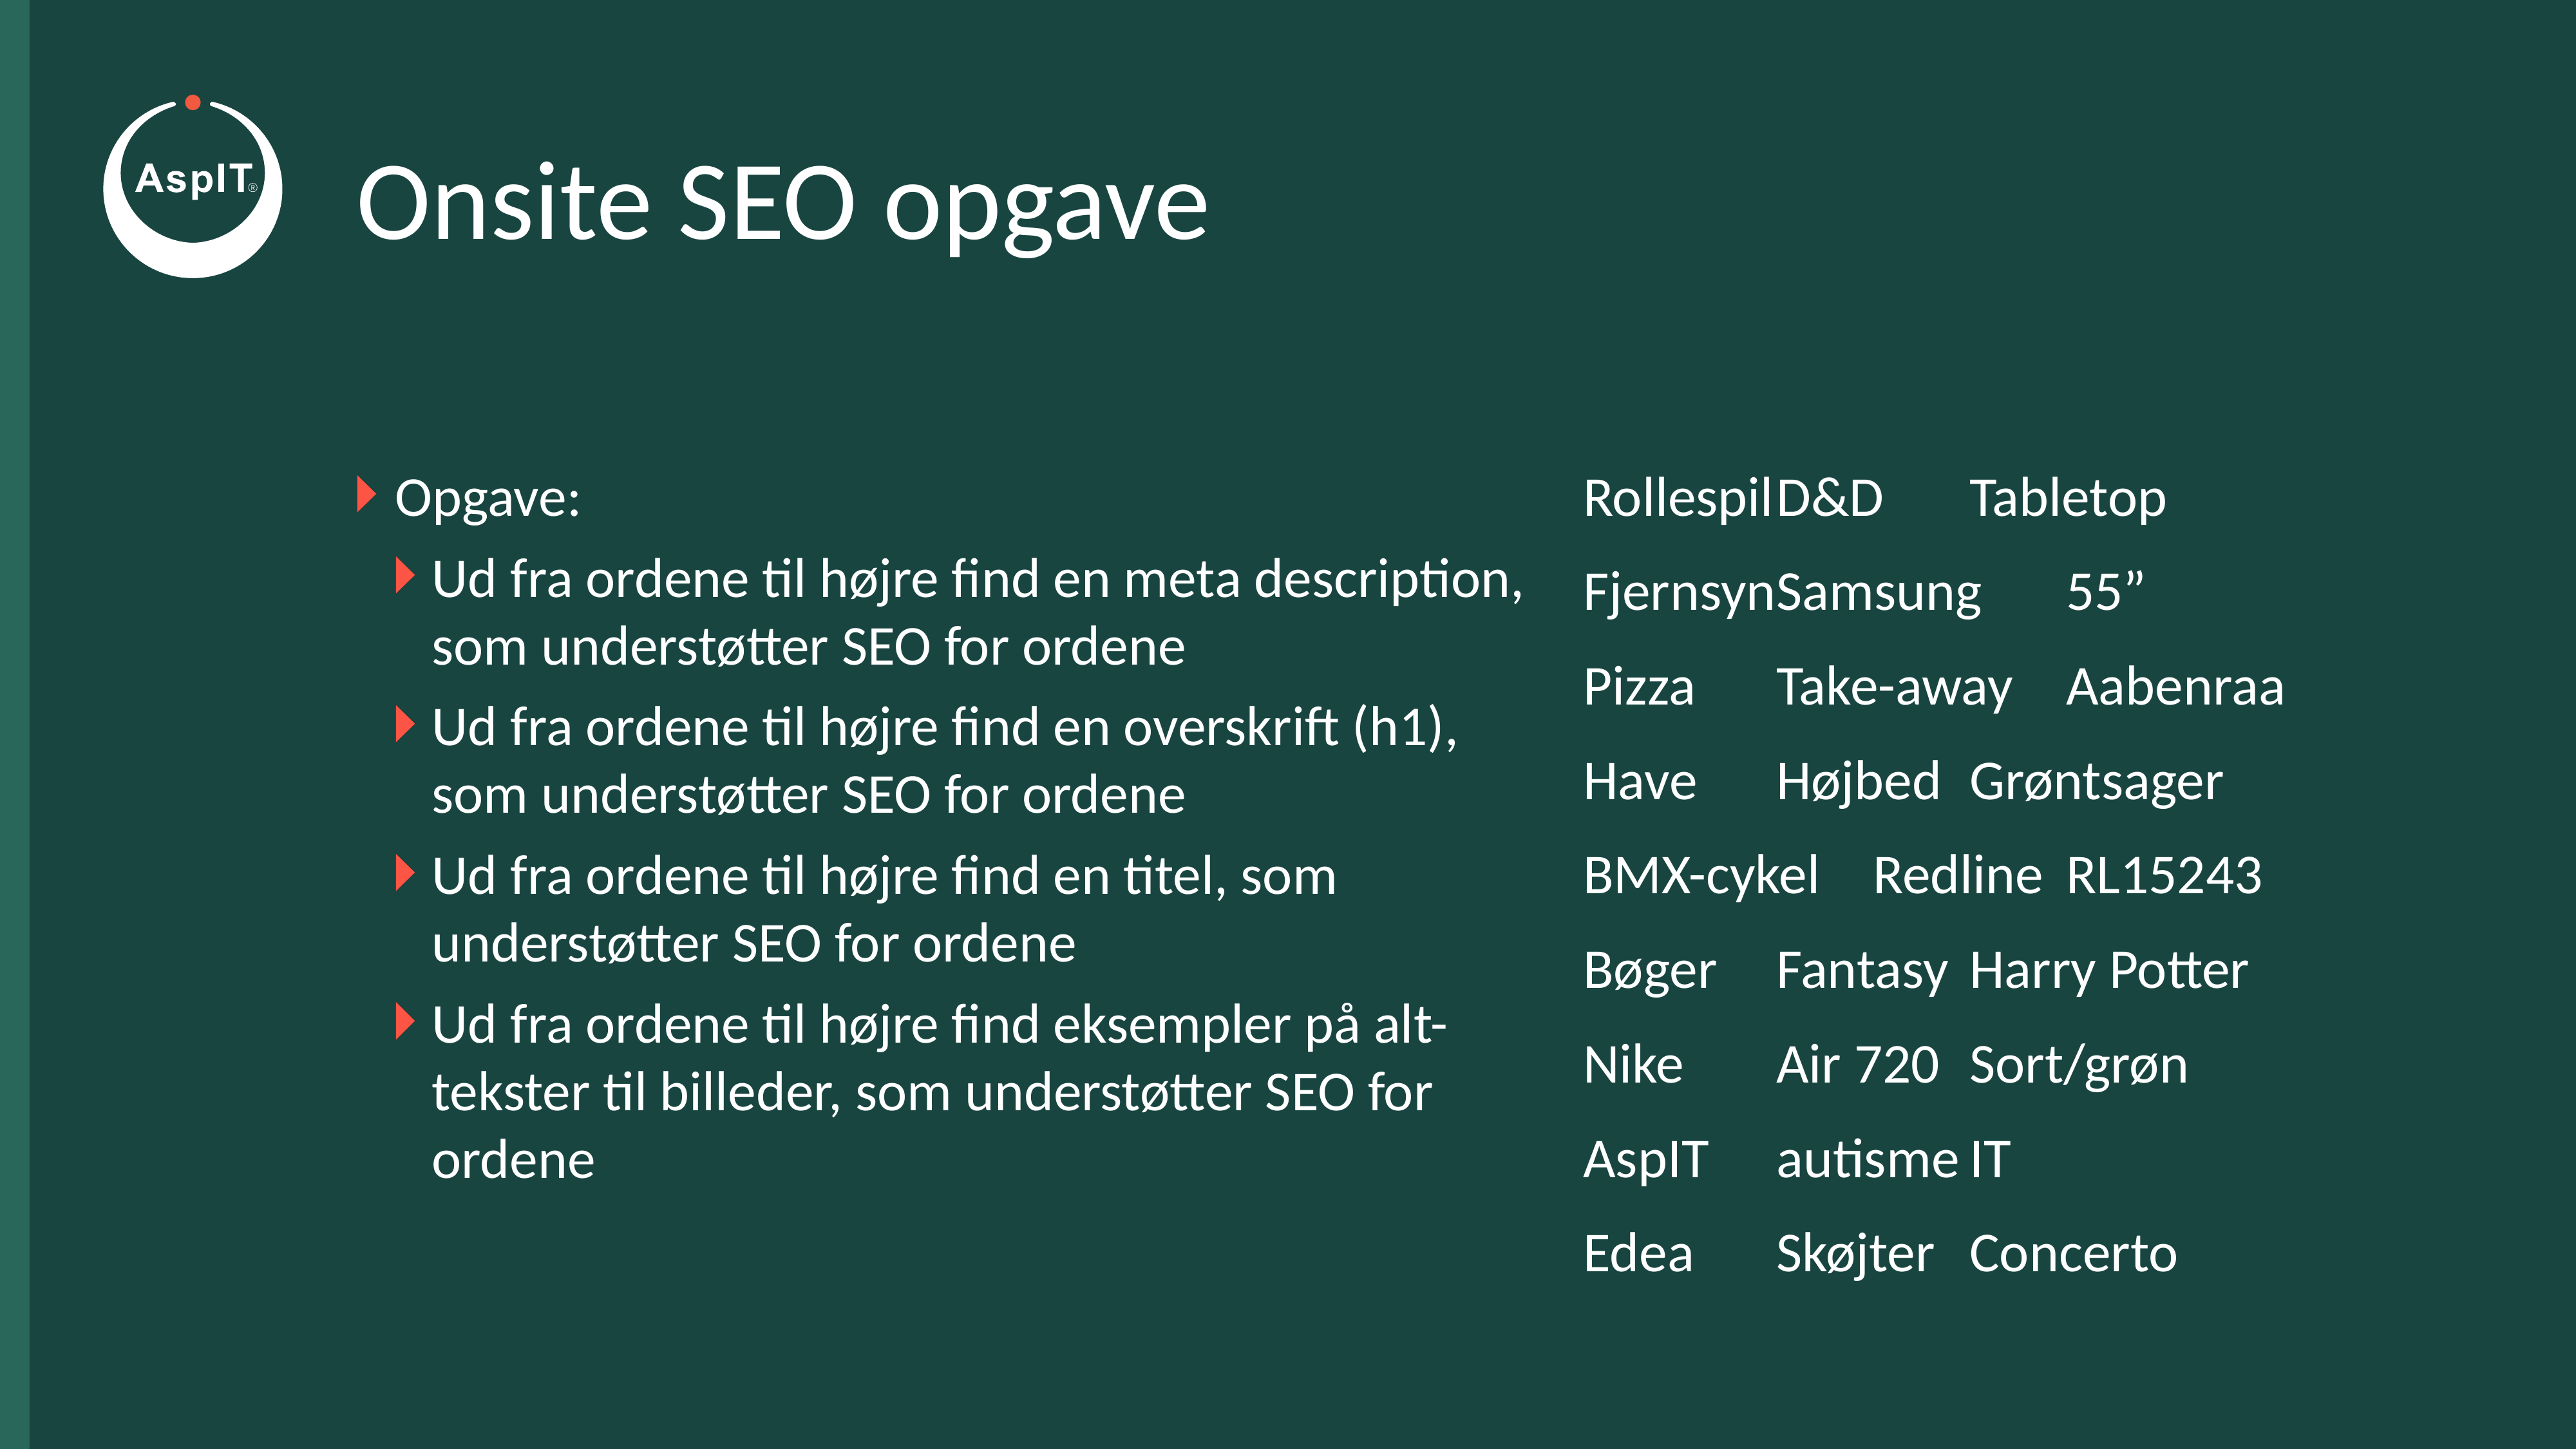

# Onsite SEO opgave
Opgave:
Ud fra ordene til højre find en meta description, som understøtter SEO for ordene
Ud fra ordene til højre find en overskrift (h1), som understøtter SEO for ordene
Ud fra ordene til højre find en titel, som understøtter SEO for ordene
Ud fra ordene til højre find eksempler på alt-tekster til billeder, som understøtter SEO for ordene
Rollespil	D&D	Tabletop
Fjernsyn	Samsung	55”
Pizza	Take-away	Aabenraa
Have	Højbed	Grøntsager
BMX-cykel	Redline	RL15243
Bøger	Fantasy	Harry Potter
Nike	Air 720	Sort/grøn
AspIT	autisme	IT
Edea	Skøjter	Concerto